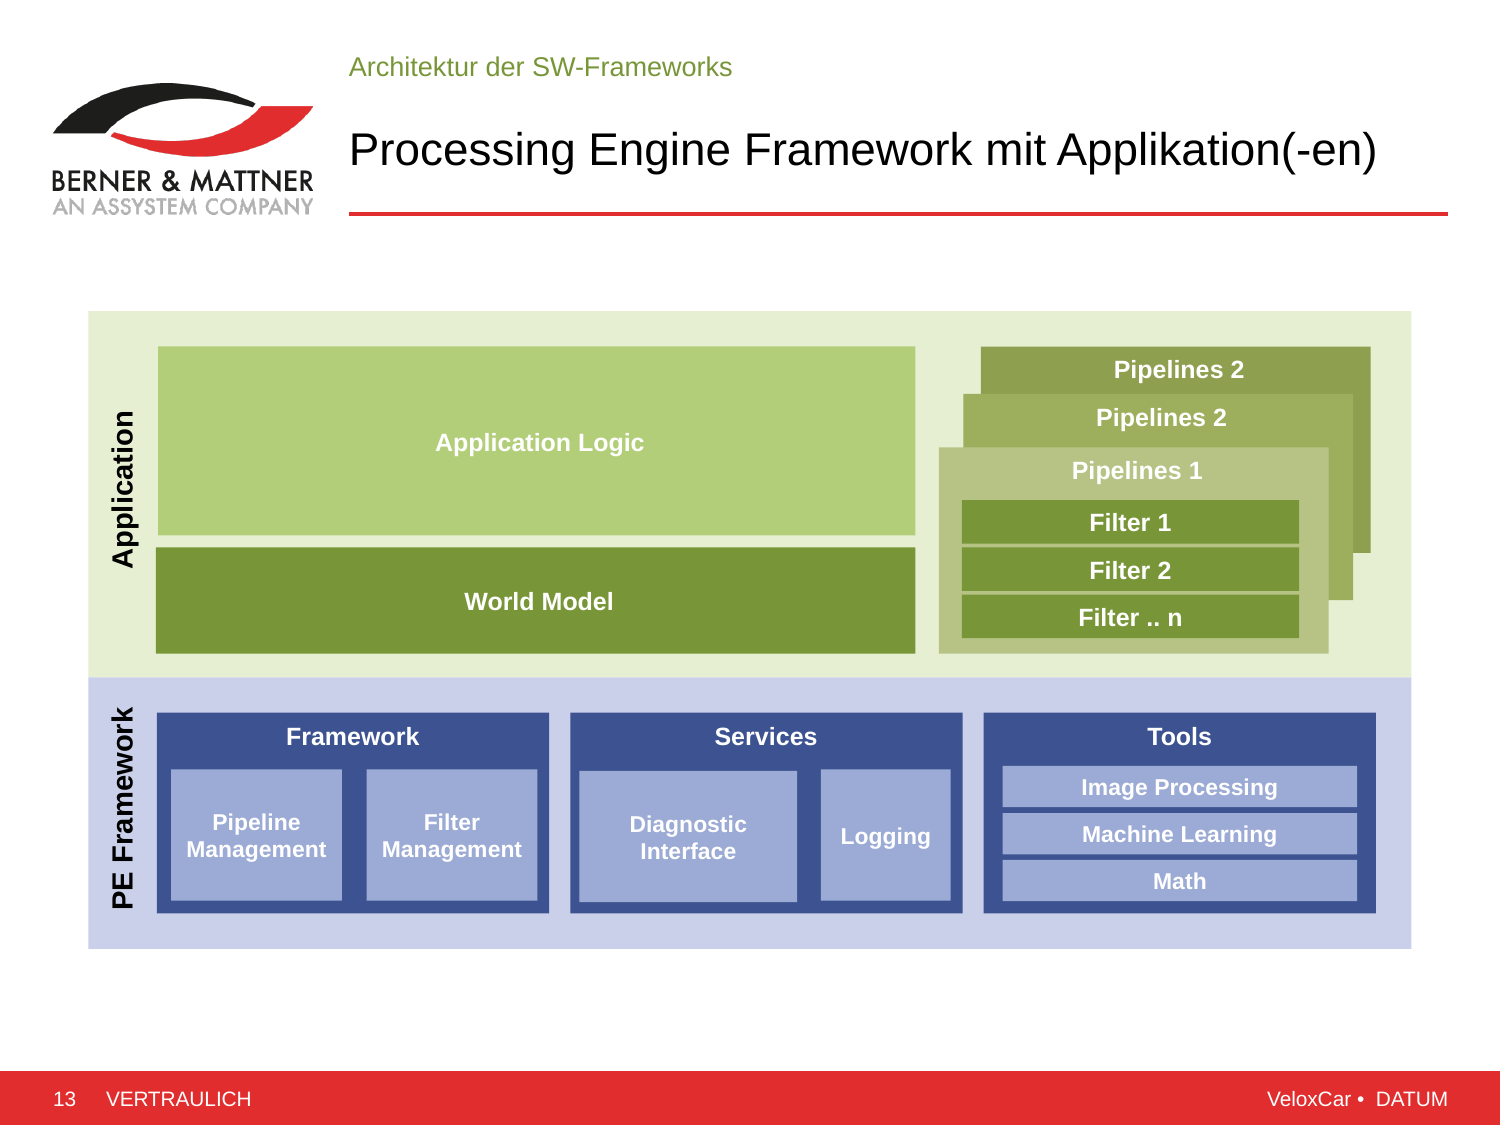

Architektur der SW-Frameworks
# Processing Engine Framework mit Applikation(-en)
 Application
 Application Logic
 Pipelines 2
 Pipelines 2
 Pipelines 1
Filter 1
 World Model
Filter 2
Filter .. n
 PE Framework
Framework
Services
Tools
Image Processing
Pipeline Management
Filter Management
Logging
Diagnostic Interface
Machine Learning
Math
13
VERTRAULICH
VeloxCar •  DATUM